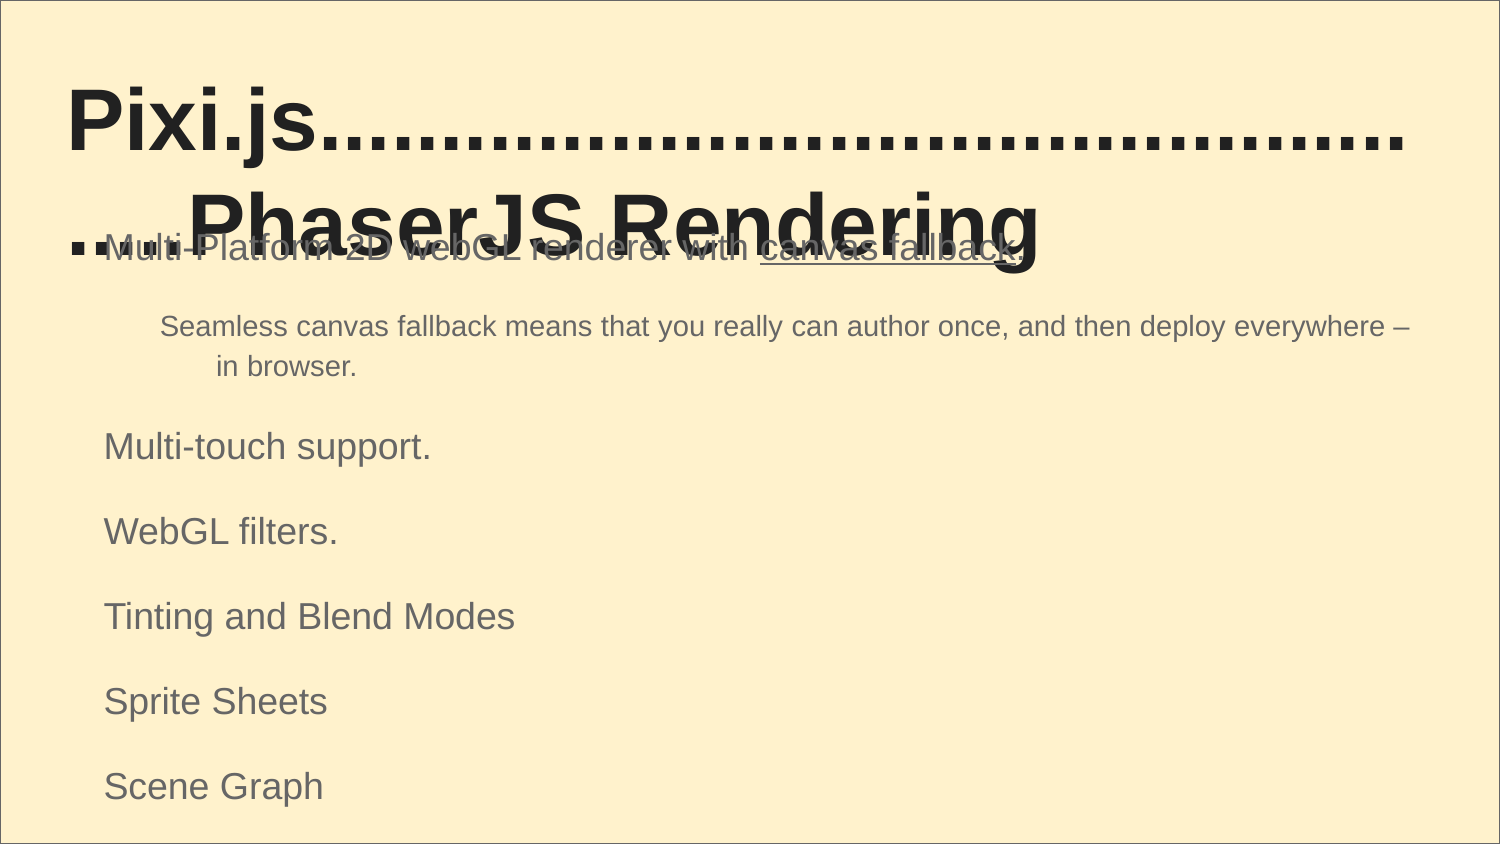

# Pixi.js..................................................PhaserJS Rendering
Multi-Platform 2D webGL renderer with canvas fallback.
Seamless canvas fallback means that you really can author once, and then deploy everywhere – in browser.
Multi-touch support.
WebGL filters.
Tinting and Blend Modes
Sprite Sheets
Scene Graph
Hierarchical arrangement of items.
The backed of PhaserJS.